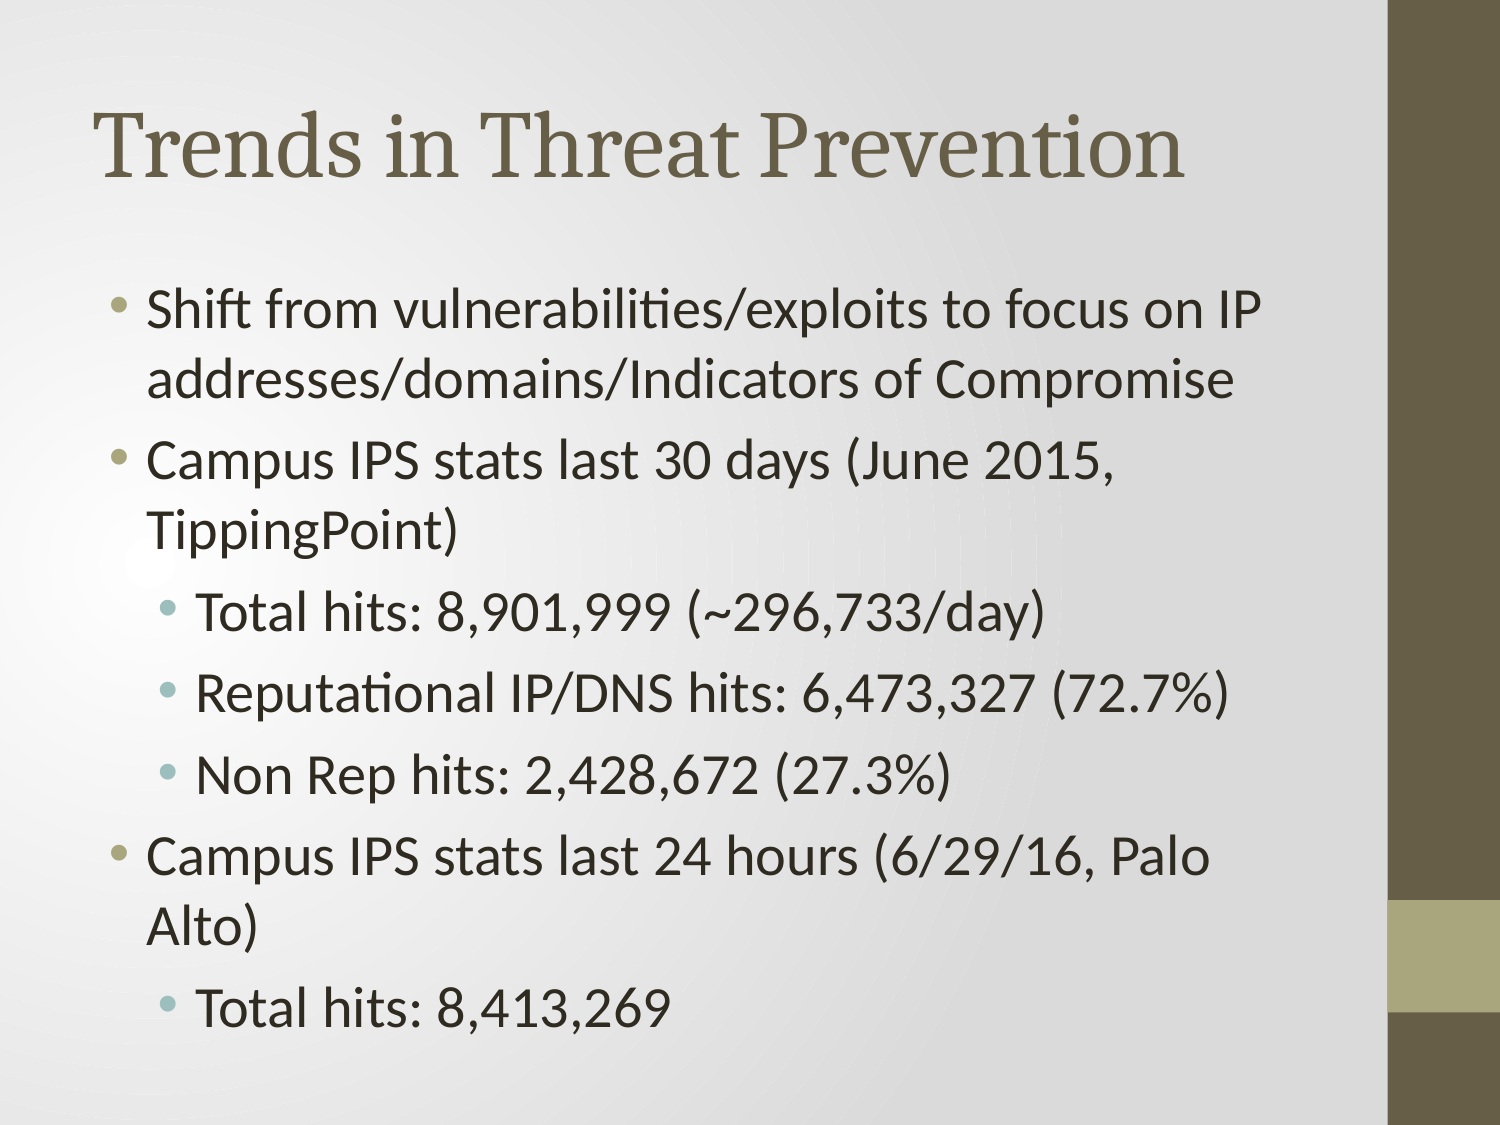

# Trends in Threat Prevention
Shift from vulnerabilities/exploits to focus on IP addresses/domains/Indicators of Compromise
Campus IPS stats last 30 days (June 2015, TippingPoint)
Total hits: 8,901,999 (~296,733/day)
Reputational IP/DNS hits: 6,473,327 (72.7%)
Non Rep hits: 2,428,672 (27.3%)
Campus IPS stats last 24 hours (6/29/16, Palo Alto)
Total hits: 8,413,269